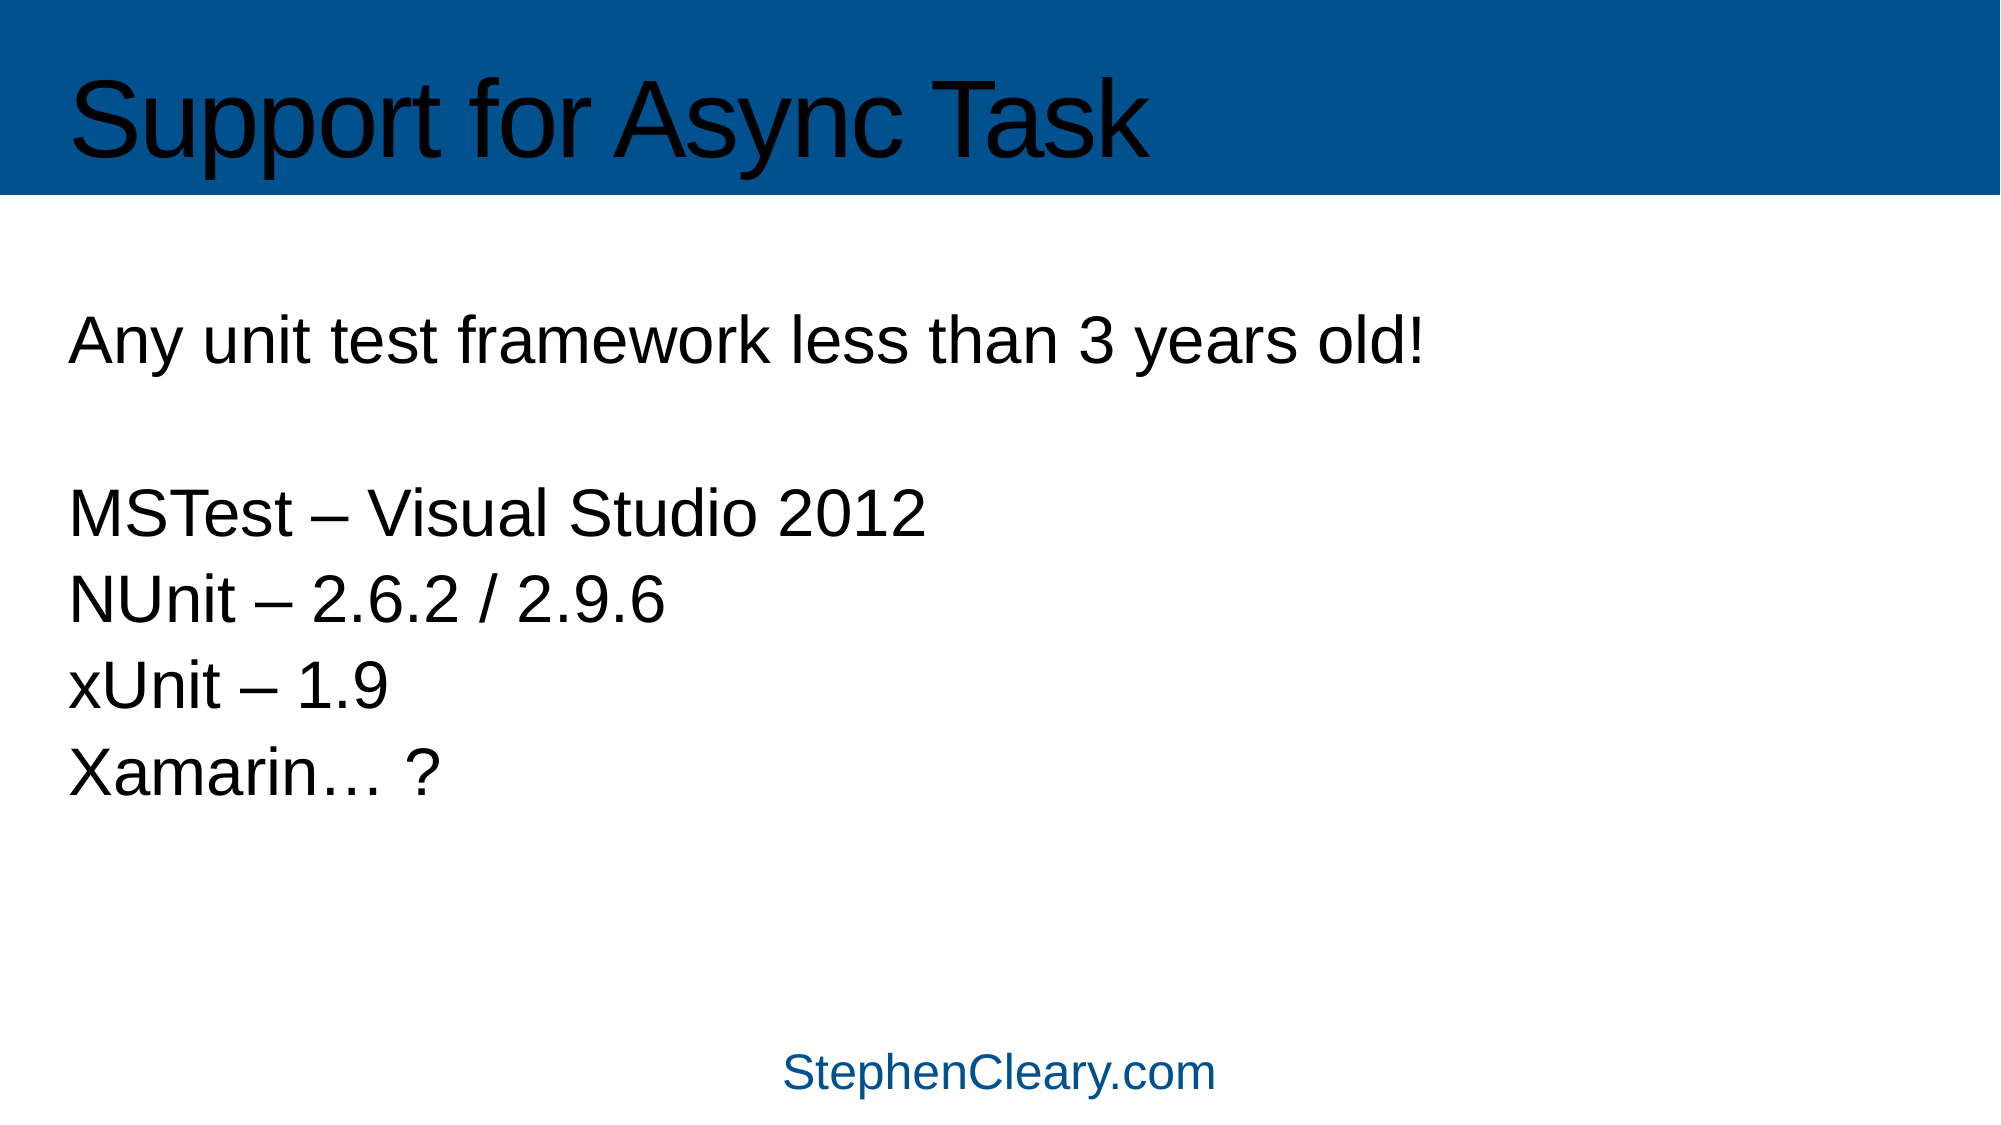

# Support for Async Task

Any unit test framework less than 3 years old!

MSTest – Visual Studio 2012
NUnit – 2.6.2 / 2.9.6
xUnit – 1.9
Xamarin… ?